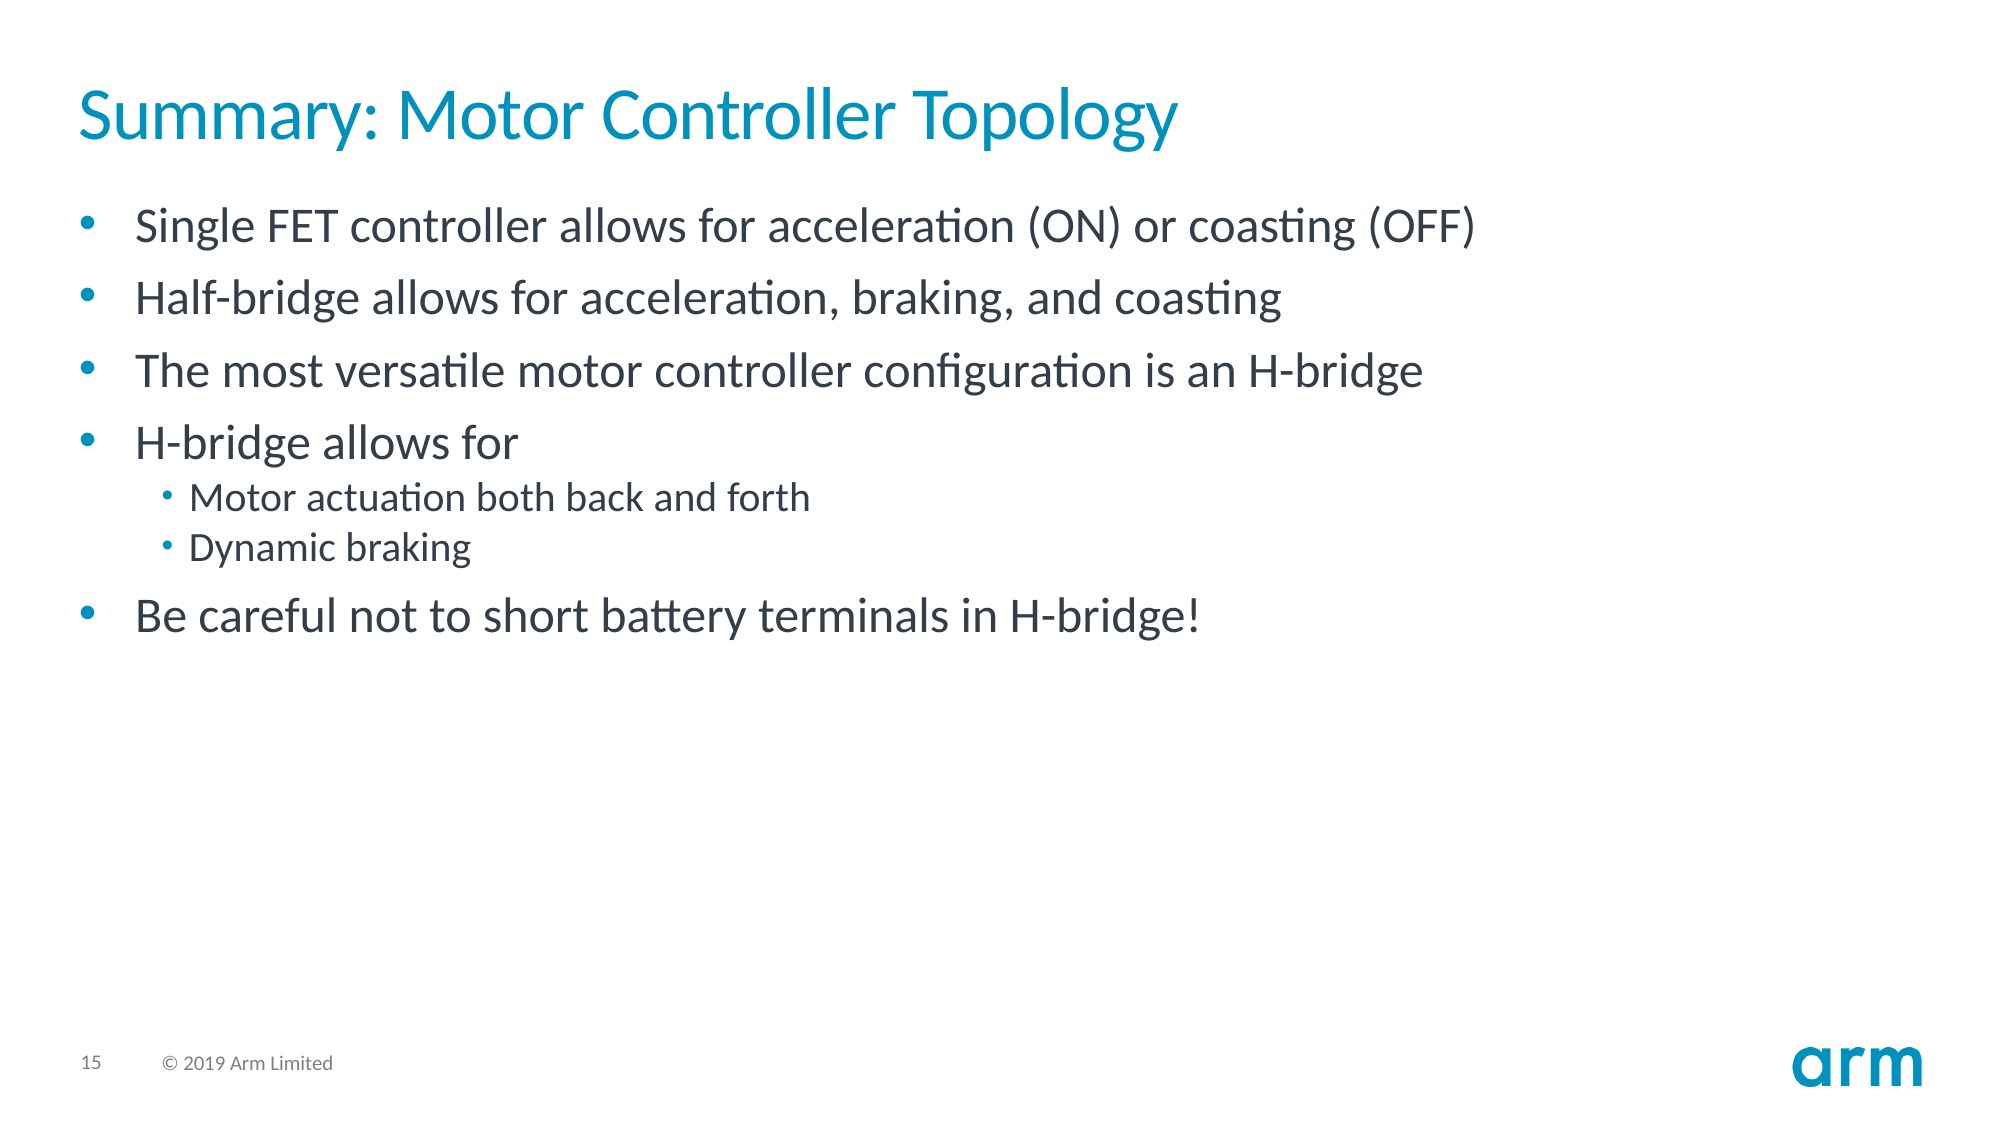

# Summary: Motor Controller Topology
Single FET controller allows for acceleration (ON) or coasting (OFF)
Half-bridge allows for acceleration, braking, and coasting
The most versatile motor controller configuration is an H-bridge
H-bridge allows for
Motor actuation both back and forth
Dynamic braking
Be careful not to short battery terminals in H-bridge!